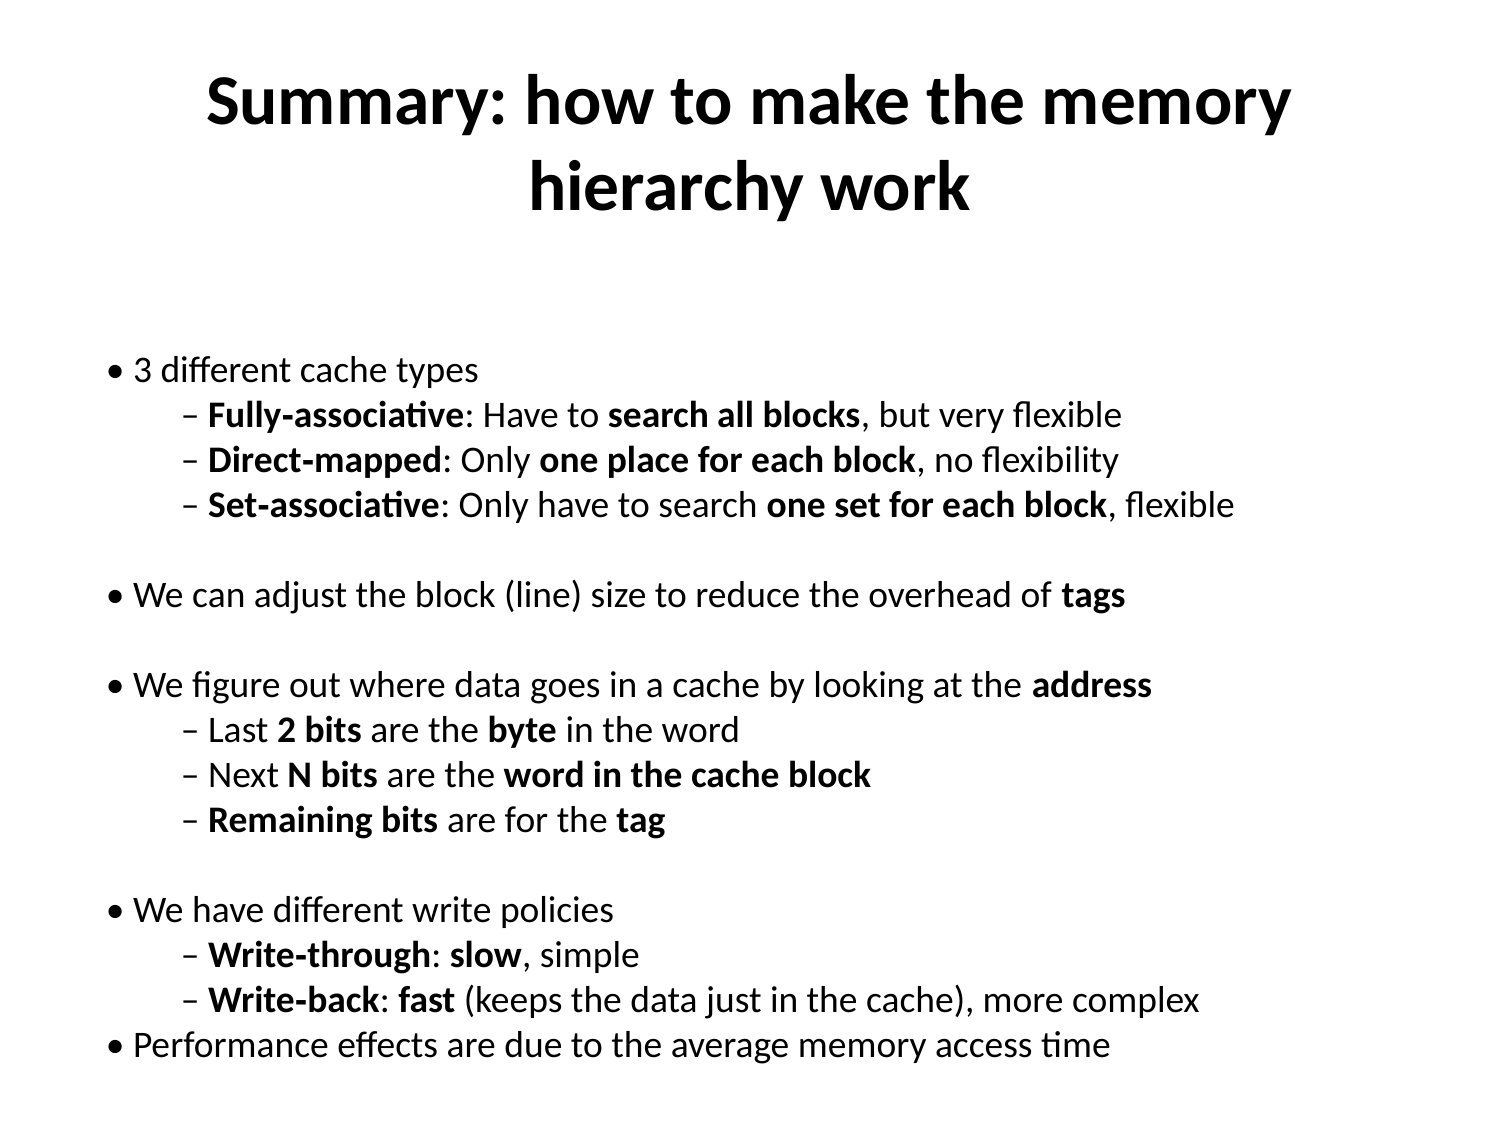

# Summary: how to make the memory hierarchy work
• 3 different cache types
– Fully‐associative: Have to search all blocks, but very flexible
– Direct‐mapped: Only one place for each block, no flexibility
– Set‐associative: Only have to search one set for each block, flexible

• We can adjust the block (line) size to reduce the overhead of tags

• We figure out where data goes in a cache by looking at the address
– Last 2 bits are the byte in the word
– Next N bits are the word in the cache block
– Remaining bits are for the tag

• We have different write policies
– Write‐through: slow, simple
– Write‐back: fast (keeps the data just in the cache), more complex
• Performance effects are due to the average memory access time